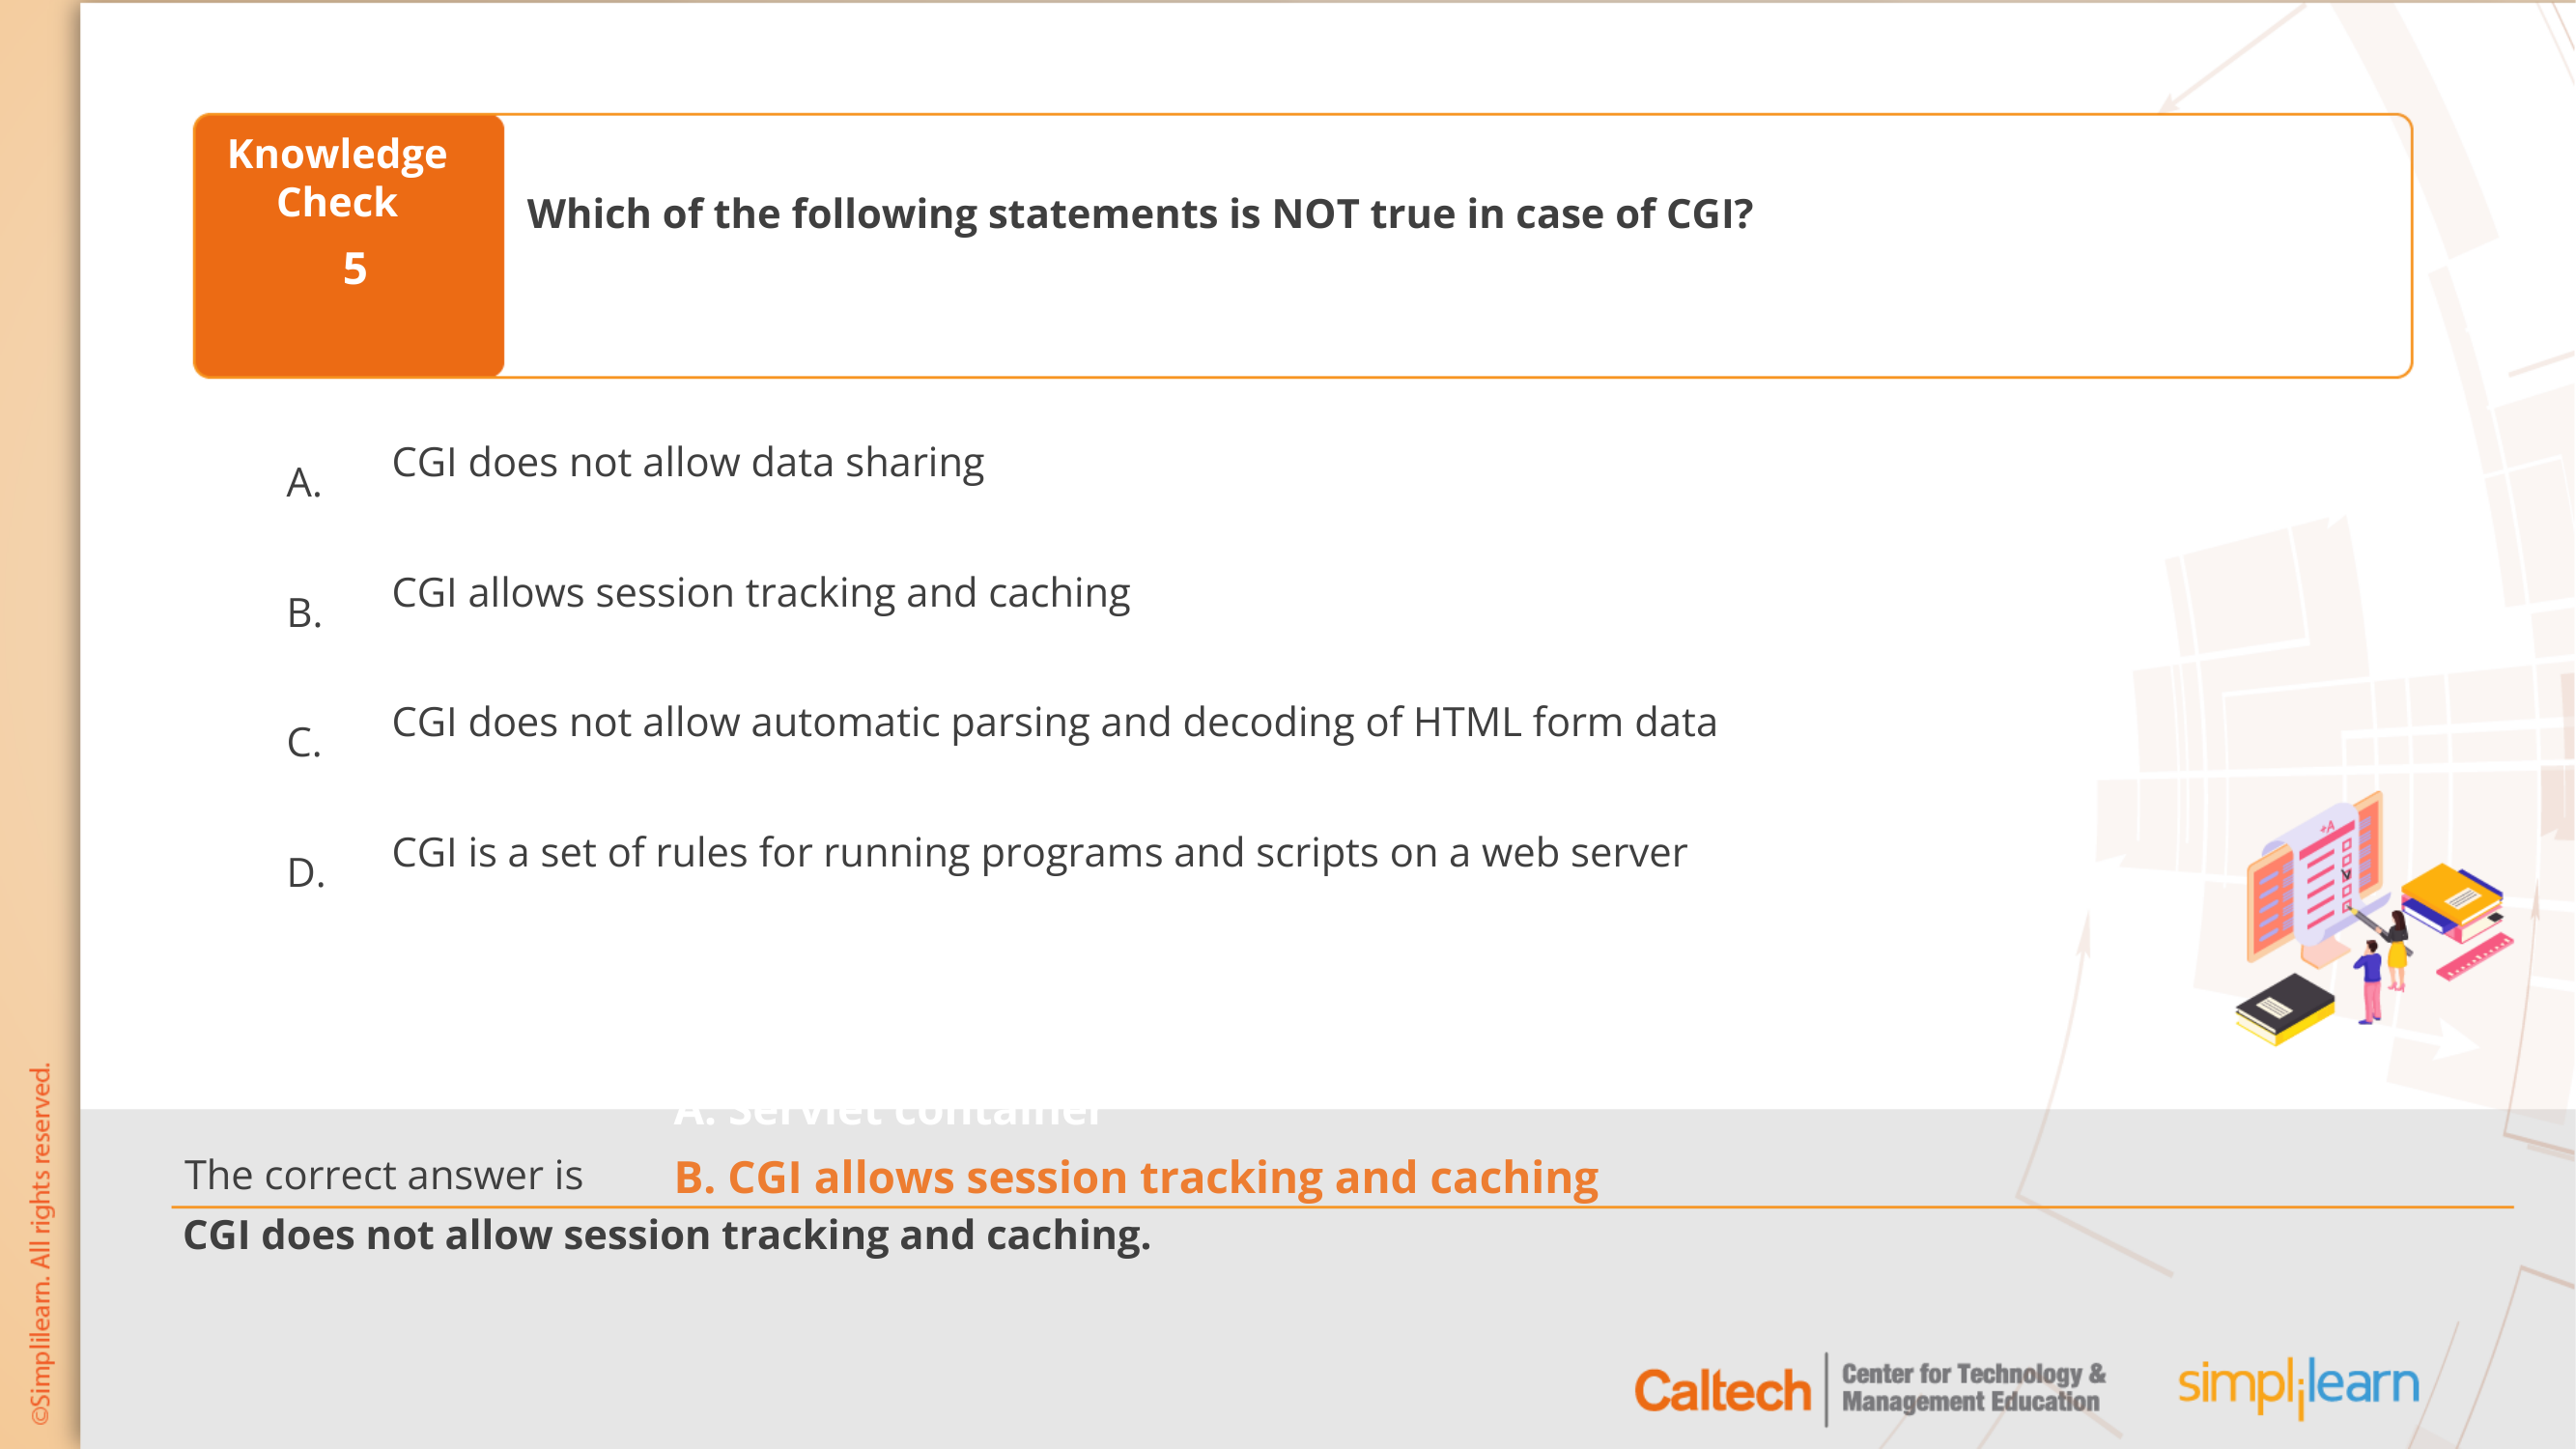

Which of the following statements is NOT true in case of CGI?

5
CGI does not allow data sharing
CGI allows session tracking and caching
CGI does not allow automatic parsing and decoding of HTML form data
CGI is a set of rules for running programs and scripts on a web server
A. Servlet container
B. CGI allows session tracking and caching
CGI does not allow session tracking and caching.